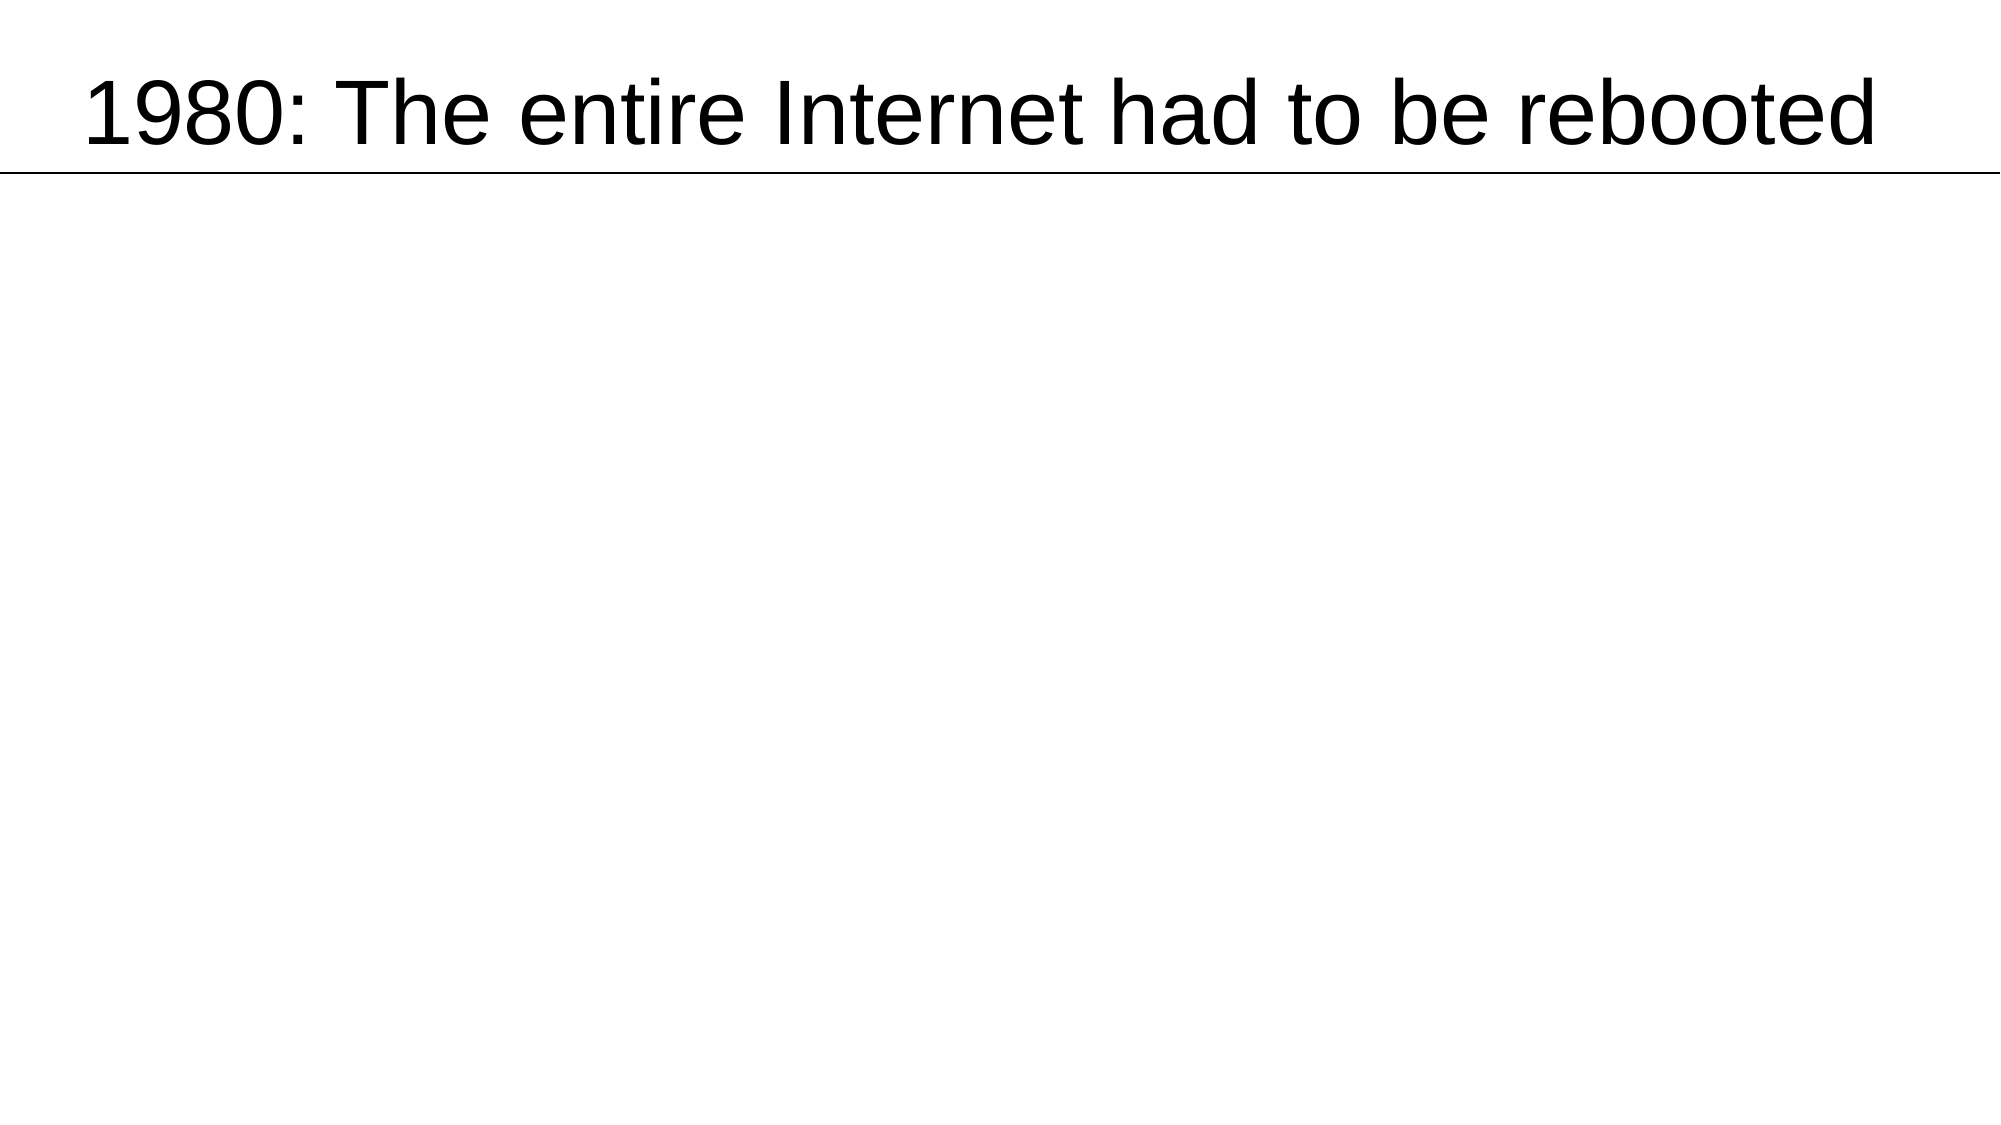

# 1980: The entire Internet had to be rebooted